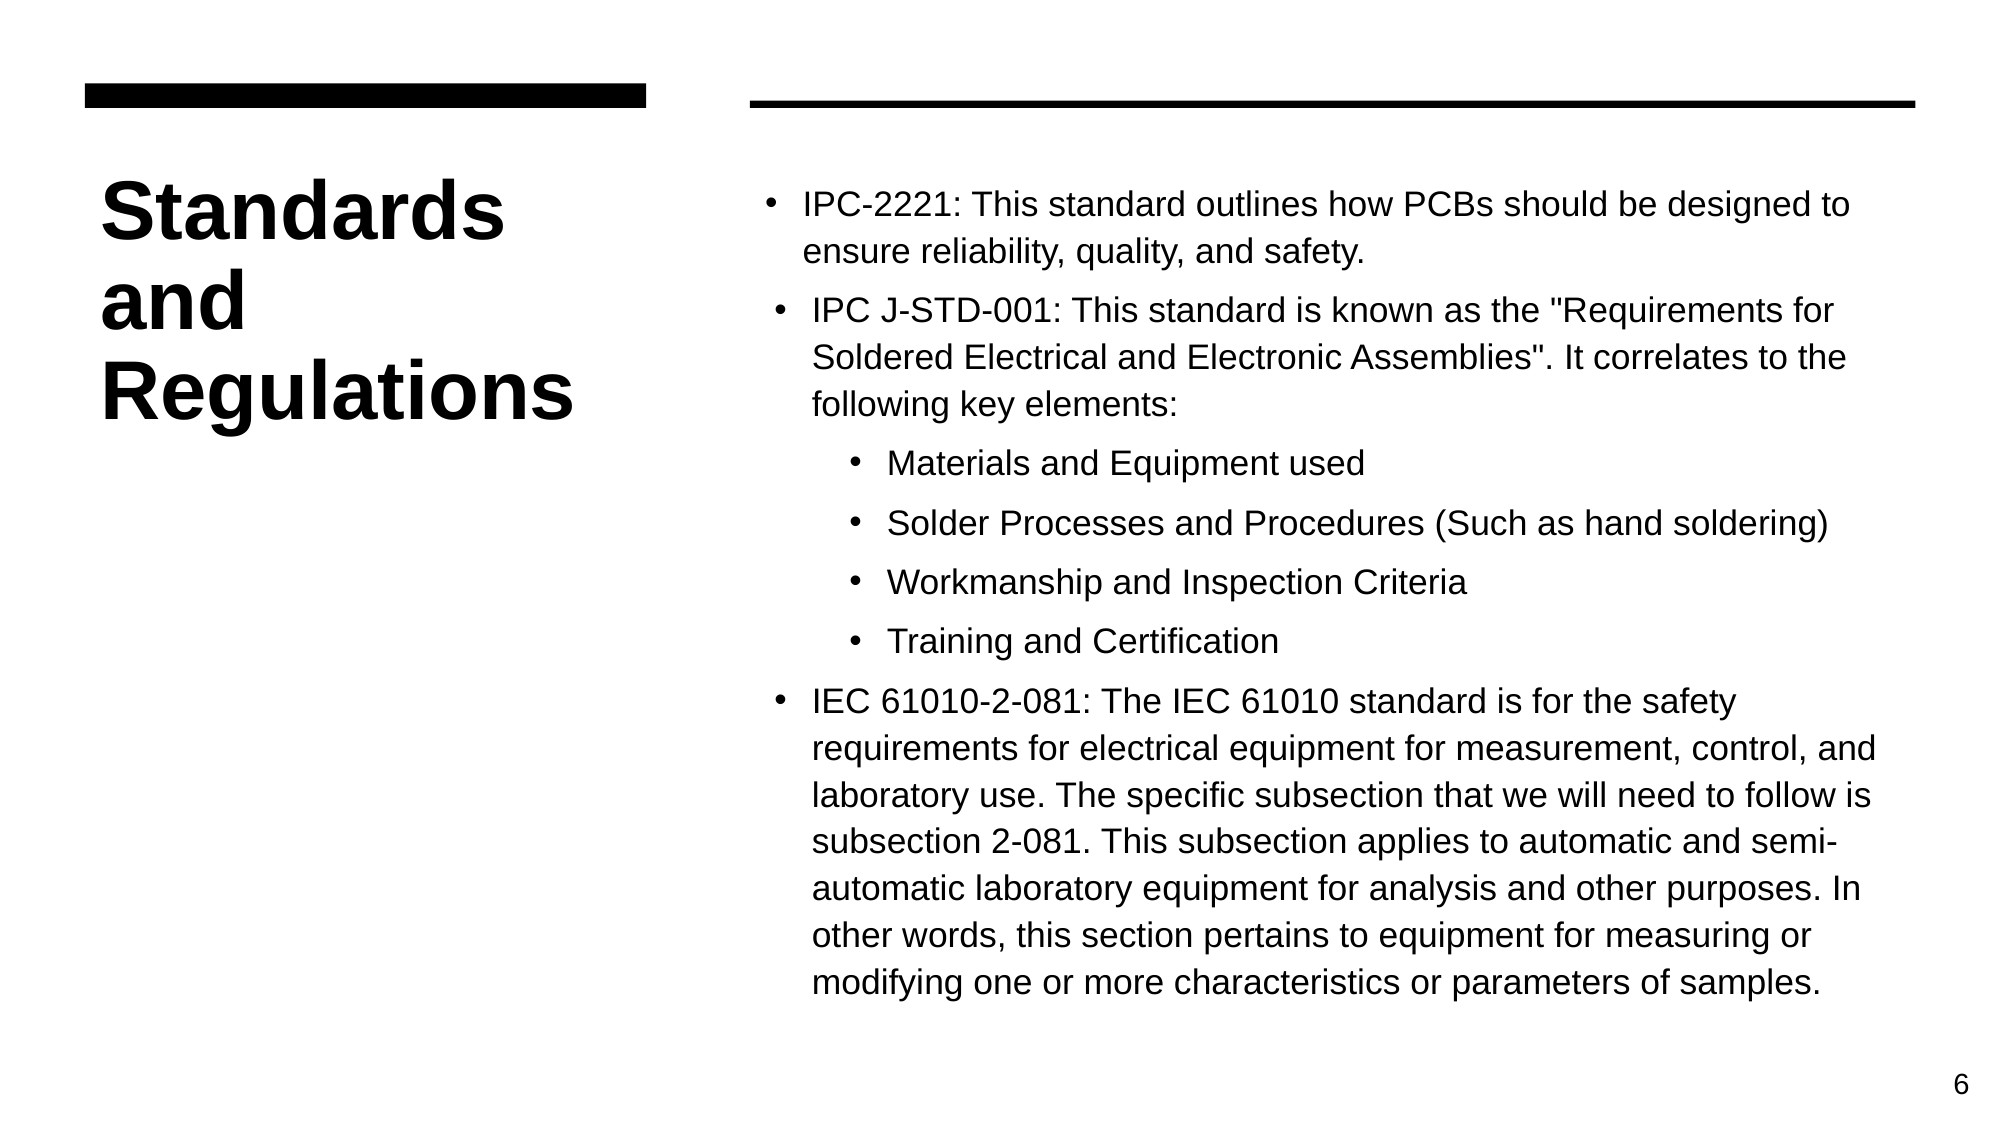

# Standards and Regulations

IPC-2221: This standard outlines how PCBs should be designed to ensure reliability, quality, and safety.
IPC J-STD-001: This standard is known as the "Requirements for Soldered Electrical and Electronic Assemblies". It correlates to the following key elements:
Materials and Equipment used
Solder Processes and Procedures (Such as hand soldering)
Workmanship and Inspection Criteria
Training and Certification
IEC 61010-2-081: The IEC 61010 standard is for the safety requirements for electrical equipment for measurement, control, and laboratory use. The specific subsection that we will need to follow is subsection 2-081. This subsection applies to automatic and semi-automatic laboratory equipment for analysis and other purposes. In other words, this section pertains to equipment for measuring or modifying one or more characteristics or parameters of samples.
6